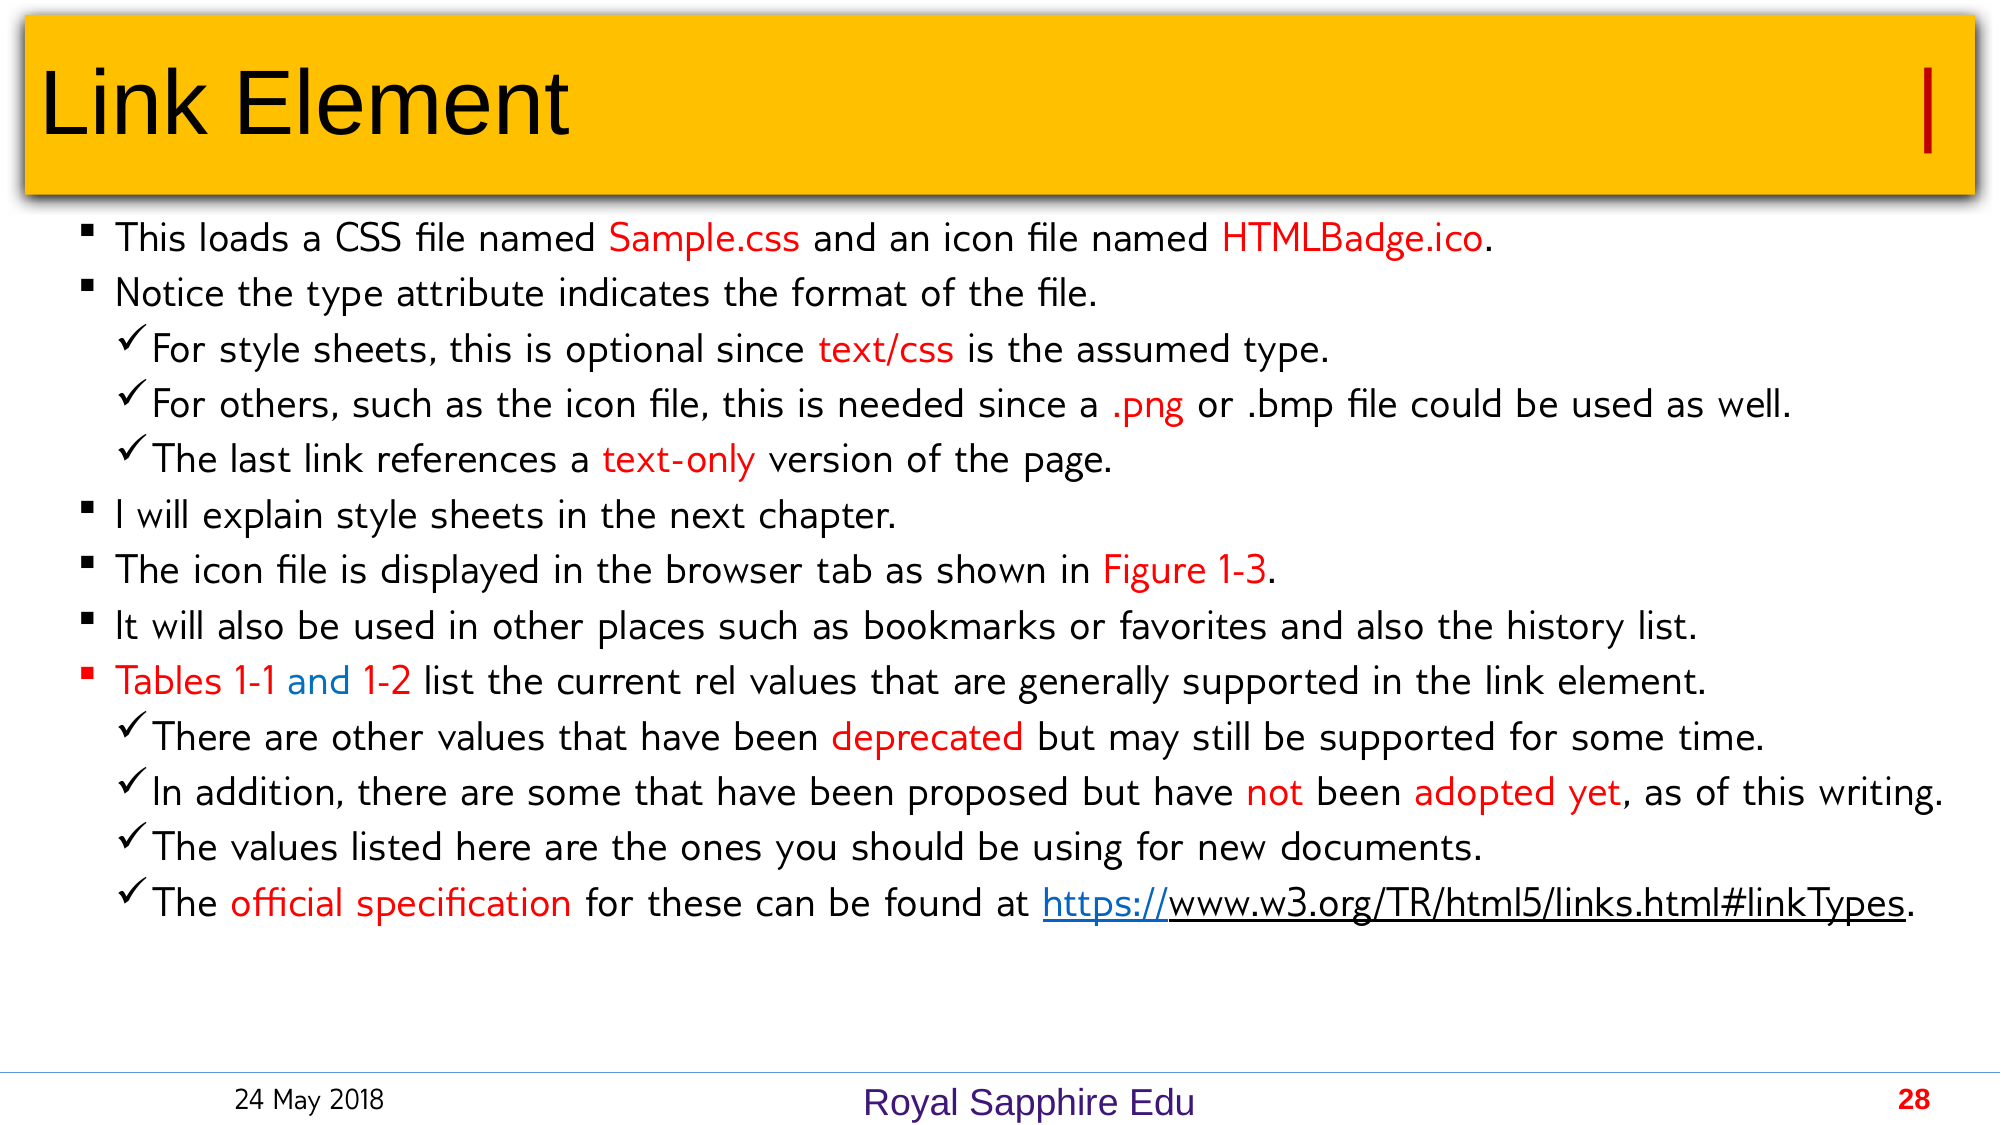

# Link Element									   |
This loads a CSS file named Sample.css and an icon file named HTMLBadge.ico.
Notice the type attribute indicates the format of the file.
For style sheets, this is optional since text/css is the assumed type.
For others, such as the icon file, this is needed since a .png or .bmp file could be used as well.
The last link references a text-only version of the page.
I will explain style sheets in the next chapter.
The icon file is displayed in the browser tab as shown in Figure 1-3.
It will also be used in other places such as bookmarks or favorites and also the history list.
Tables 1-1 and 1-2 list the current rel values that are generally supported in the link element.
There are other values that have been deprecated but may still be supported for some time.
In addition, there are some that have been proposed but have not been adopted yet, as of this writing.
The values listed here are the ones you should be using for new documents.
The official specification for these can be found at https://www.w3.org/TR/html5/links.html#linkTypes.
24 May 2018
28